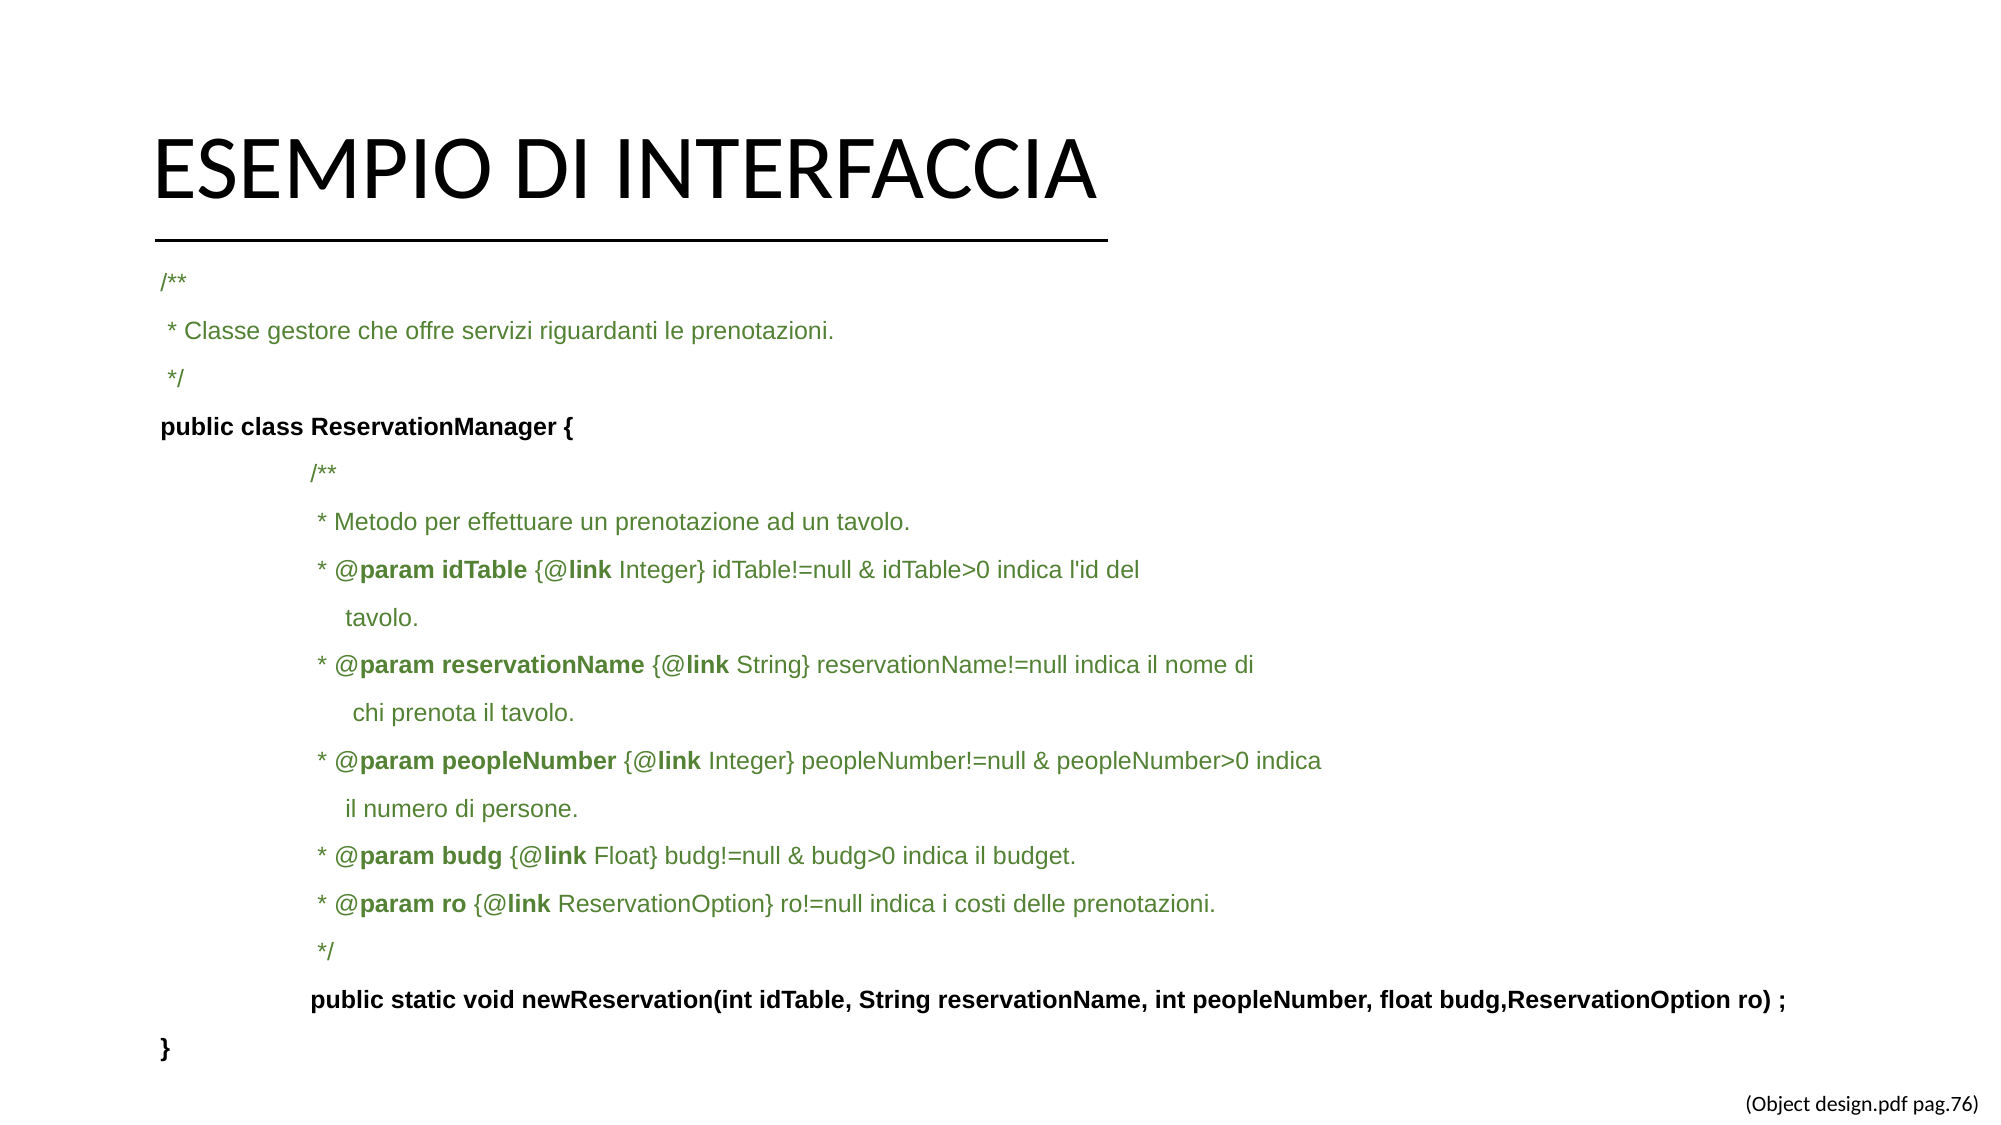

# ESEMPIO DI INTERFACCIA
/**
 * Classe gestore che offre servizi riguardanti le prenotazioni.
 */
public class ReservationManager {
	/**
	 * Metodo per effettuare un prenotazione ad un tavolo.
	 * @param idTable {@link Integer} idTable!=null & idTable>0 indica l'id del
   	     tavolo.
	 * @param reservationName {@link String} reservationName!=null indica il nome di
   	      chi prenota il tavolo.
	 * @param peopleNumber {@link Integer} peopleNumber!=null & peopleNumber>0 indica
   	     il numero di persone.
	 * @param budg {@link Float} budg!=null & budg>0 indica il budget.
	 * @param ro {@link ReservationOption} ro!=null indica i costi delle prenotazioni.
	 */
	public static void newReservation(int idTable, String reservationName, int peopleNumber, float budg,ReservationOption ro) ;
}
(Object design.pdf pag.76)